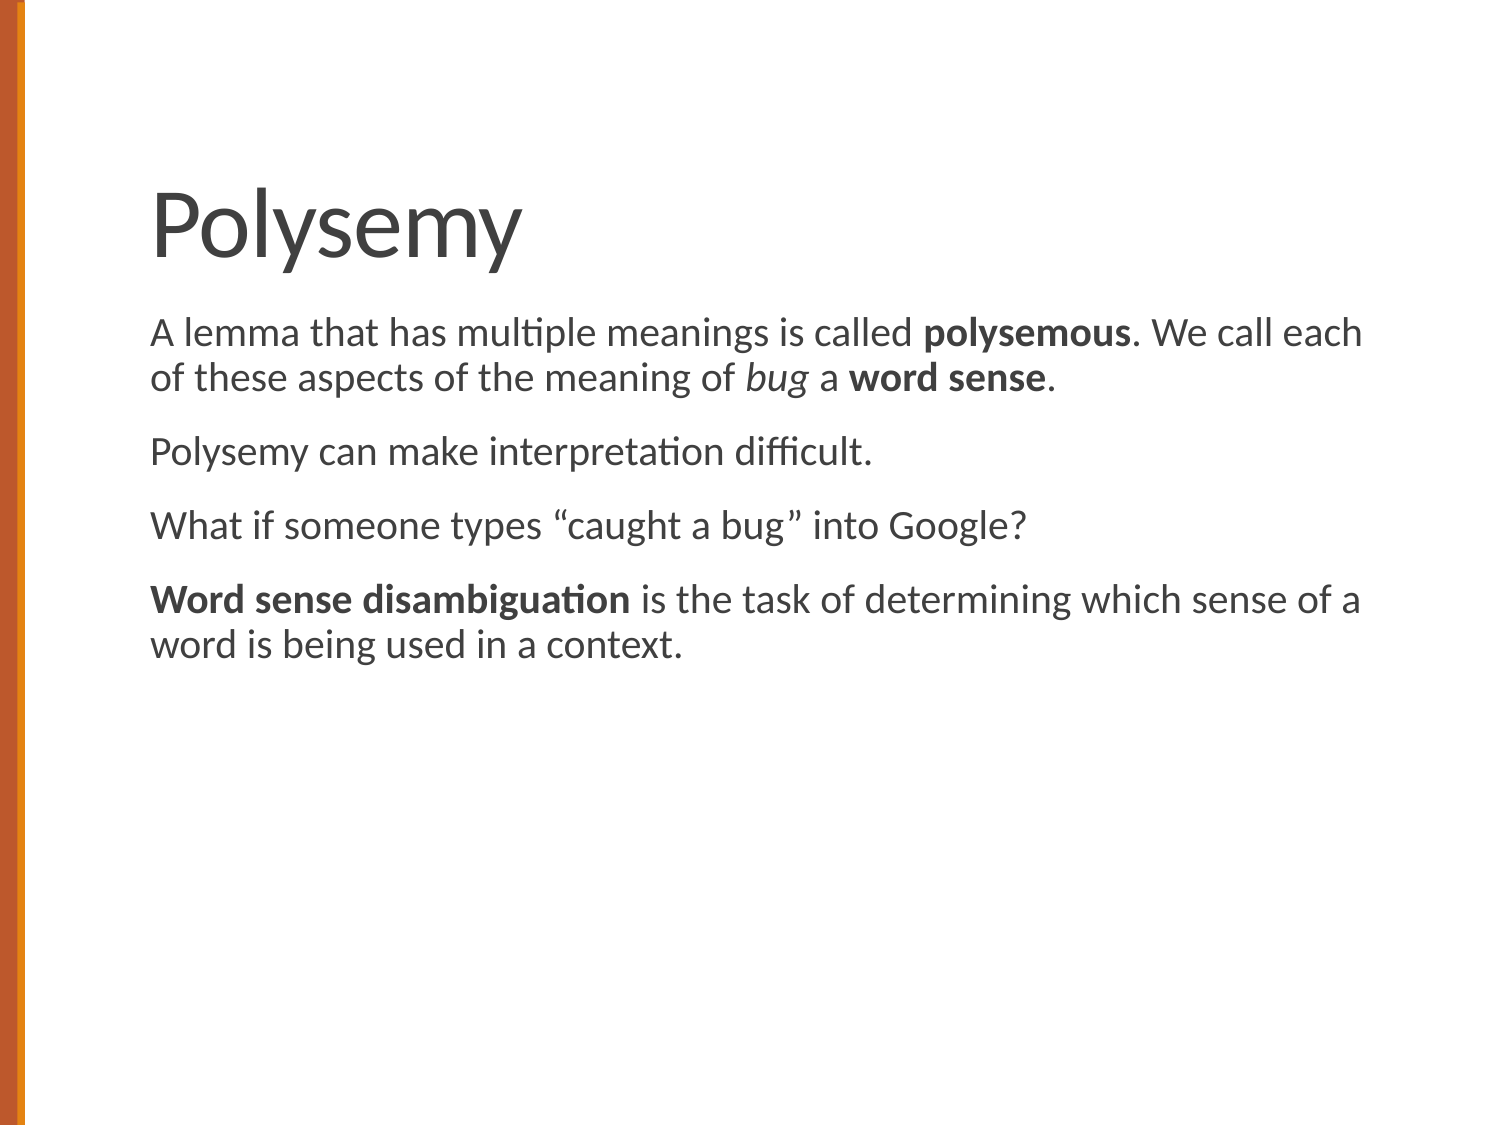

# Polysemy
A lemma that has multiple meanings is called polysemous. We call each of these aspects of the meaning of bug a word sense.
Polysemy can make interpretation difficult.
What if someone types “caught a bug” into Google?
Word sense disambiguation is the task of determining which sense of a word is being used in a context.